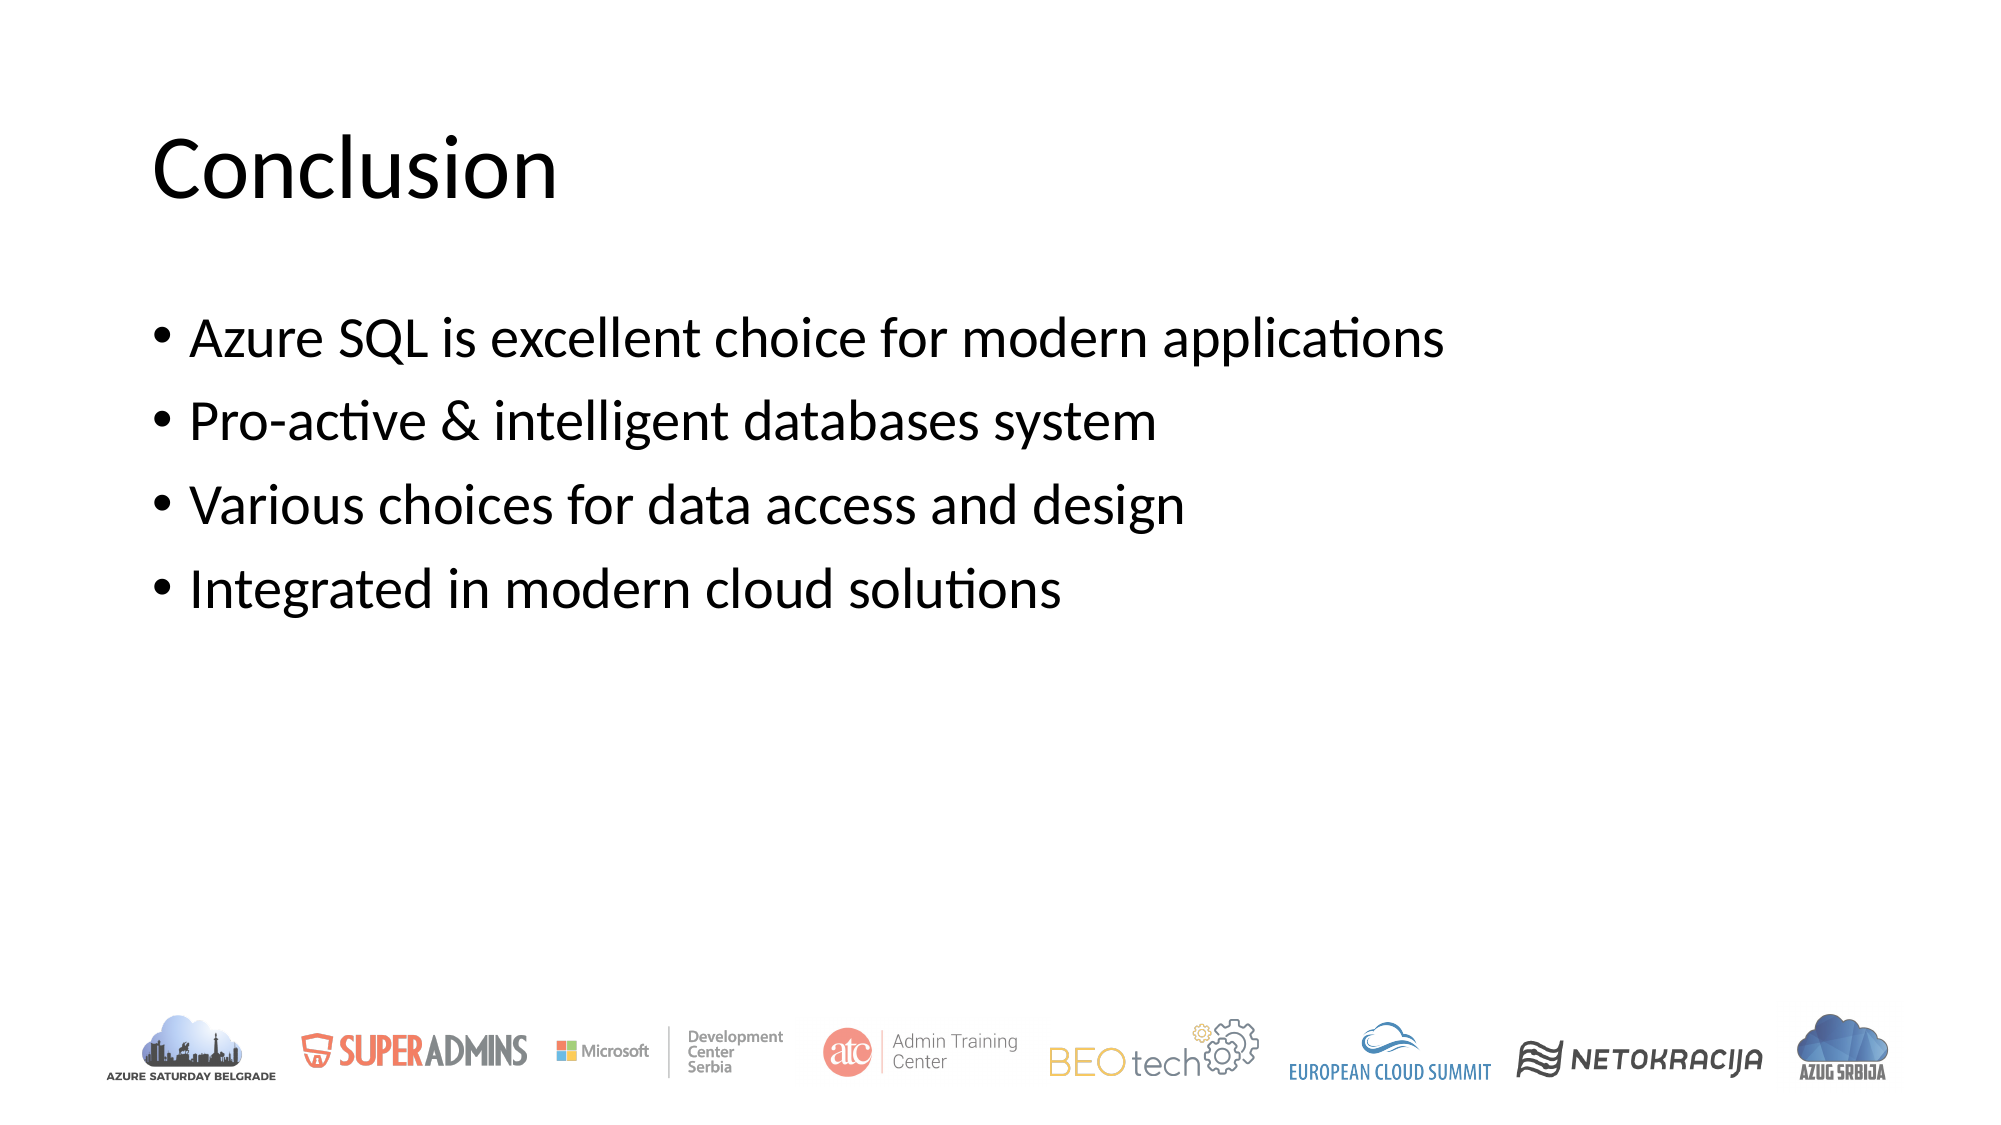

# Conclusion
Azure SQL is excellent choice for modern applications
Pro-active & intelligent databases system
Various choices for data access and design
Integrated in modern cloud solutions